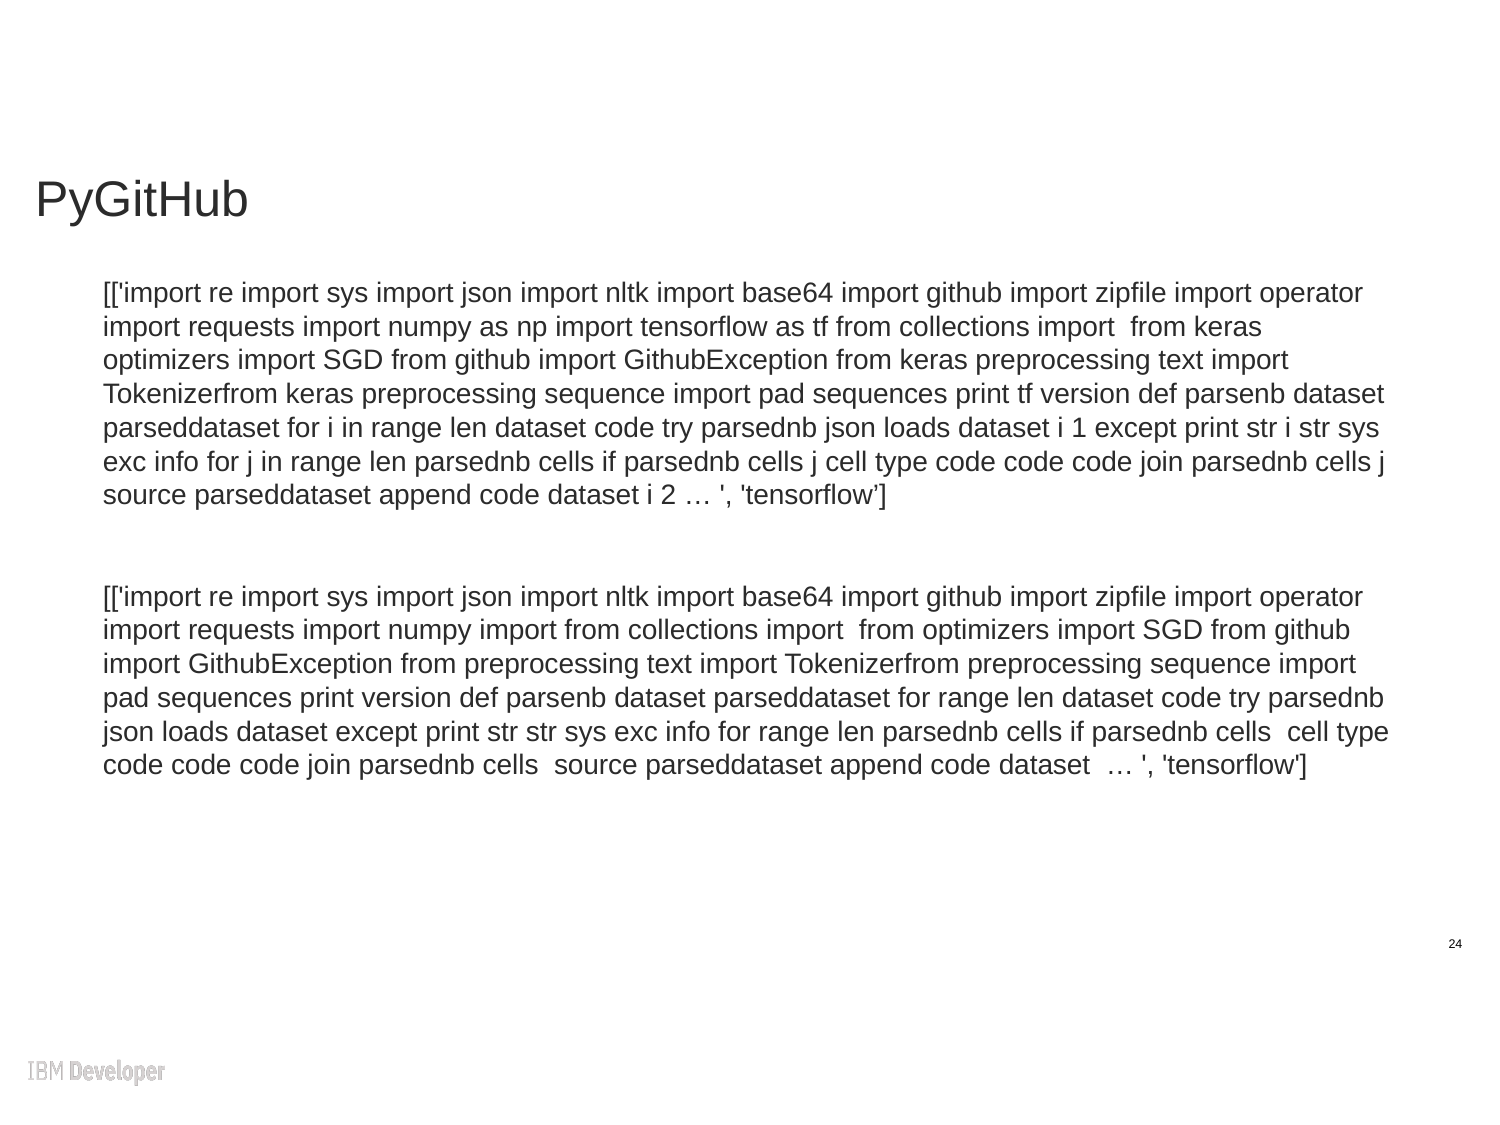

# PyGitHub
[['import re import sys import json import nltk import base64 import github import zipfile import operator import requests import numpy as np import tensorflow as tf from collections import  from keras optimizers import SGD from github import GithubException from keras preprocessing text import Tokenizerfrom keras preprocessing sequence import pad sequences print tf version def parsenb dataset parseddataset for i in range len dataset code try parsednb json loads dataset i 1 except print str i str sys exc info for j in range len parsednb cells if parsednb cells j cell type code code code join parsednb cells j source parseddataset append code dataset i 2 … ', 'tensorflow’]

[['import re import sys import json import nltk import base64 import github import zipfile import operator import requests import numpy import from collections import  from optimizers import SGD from github import GithubException from preprocessing text import Tokenizerfrom preprocessing sequence import pad sequences print version def parsenb dataset parseddataset for range len dataset code try parsednb json loads dataset except print str str sys exc info for range len parsednb cells if parsednb cells  cell type code code code join parsednb cells  source parseddataset append code dataset  … ', 'tensorflow']

24